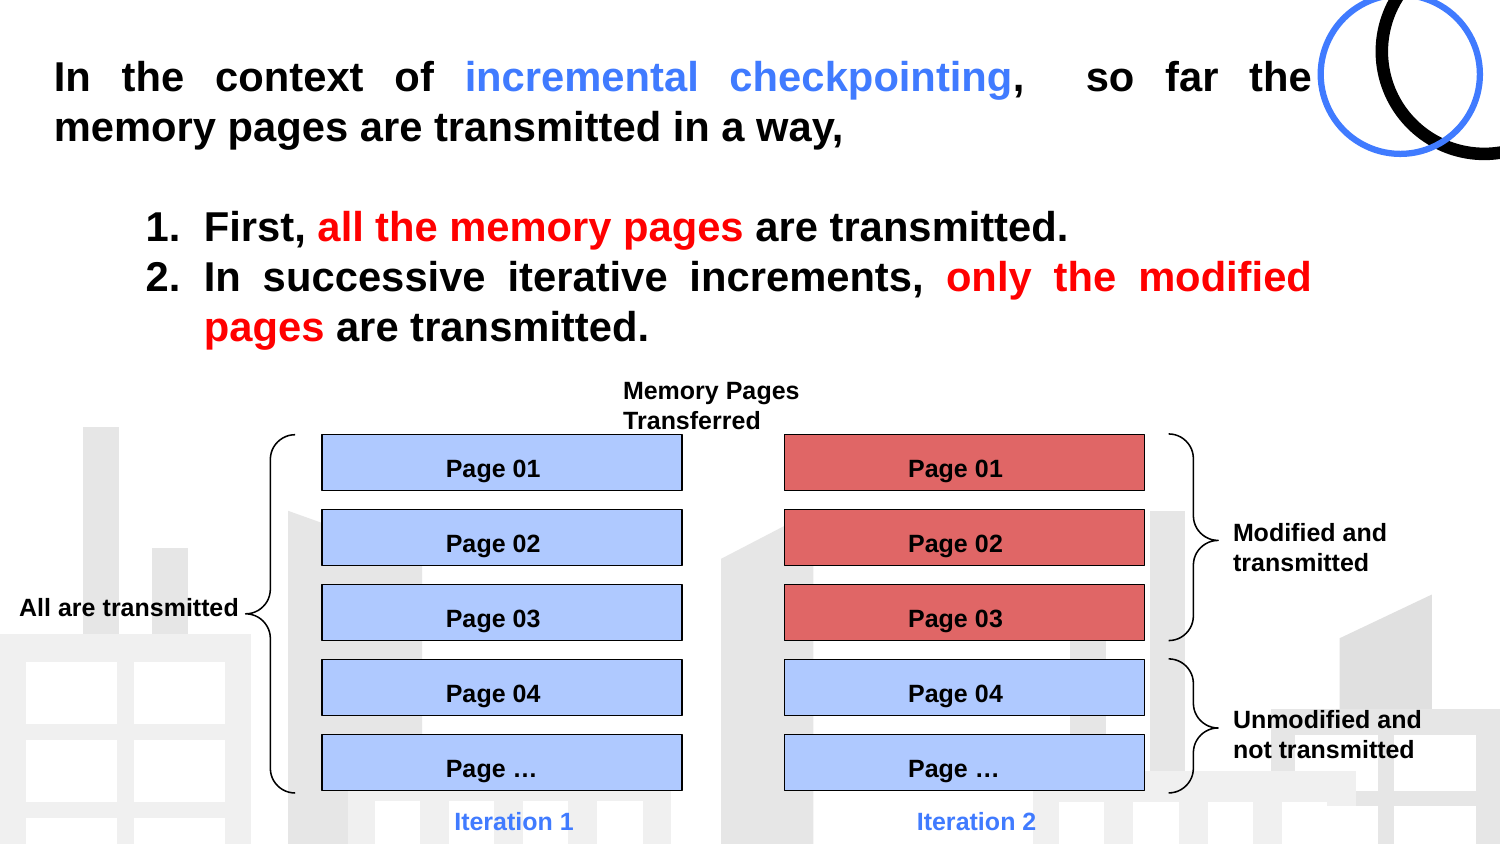

In the context of incremental checkpointing,  so far the memory pages are transmitted in a way,

First, all the memory pages are transmitted.
In successive iterative increments, only the modified pages are transmitted.

Memory Pages Transferred

Page 01
Page 01
Modified and
transmitted

Page 02
Page 02
All are transmitted

Page 03
Page 03

Page 04
Page 04
Unmodified and
not transmitted

Page …
Page …
Iteration 1
Iteration 2